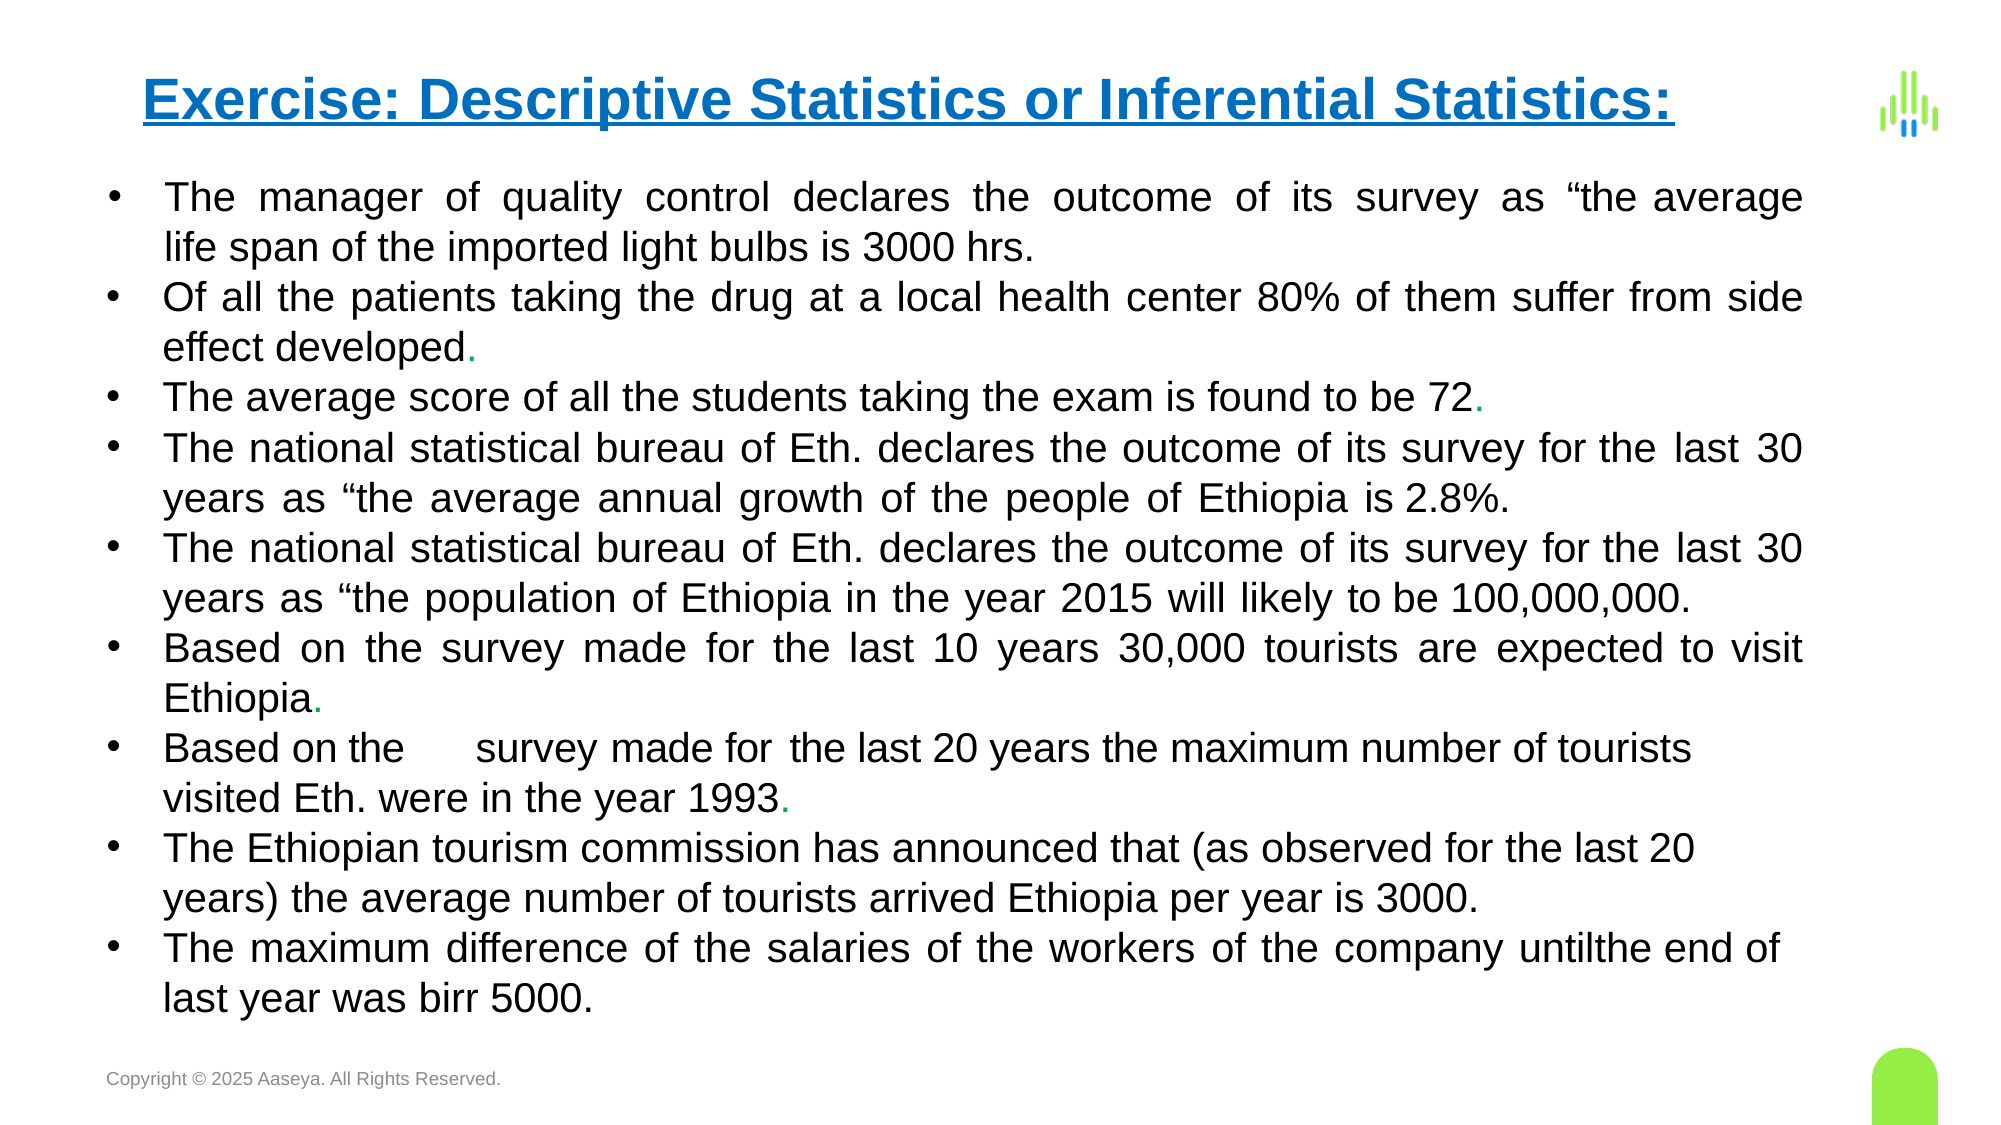

# Exercise: Descriptive Statistics or Inferential Statistics:
The manager of quality control declares the outcome of its survey as “the average life span of the imported light bulbs is 3000 hrs.
Of all the patients taking the drug at a local health center 80% of them suffer from side effect developed.
The average score of all the students taking the exam is found to be 72.
The national statistical bureau of Eth. declares the outcome of its survey for the last 30 years as “the average annual growth of the people of Ethiopia is 2.8%.
The national statistical bureau of Eth. declares the outcome of its survey for the last 30 years as “the population of Ethiopia in the year 2015 will likely to be 100,000,000.
Based on the survey made for the last 10 years 30,000 tourists are expected to visit Ethiopia.
Based on the	 survey	 made for	the last 20 years the maximum number of tourists visited Eth. were in the year 1993.
The Ethiopian tourism commission has announced that (as observed for the last 20 years) the average number of tourists arrived Ethiopia per year is 3000.
The maximum difference of the salaries of the workers of the company untilthe end of last year was birr 5000.
Copyright © 2025 Aaseya. All Rights Reserved.